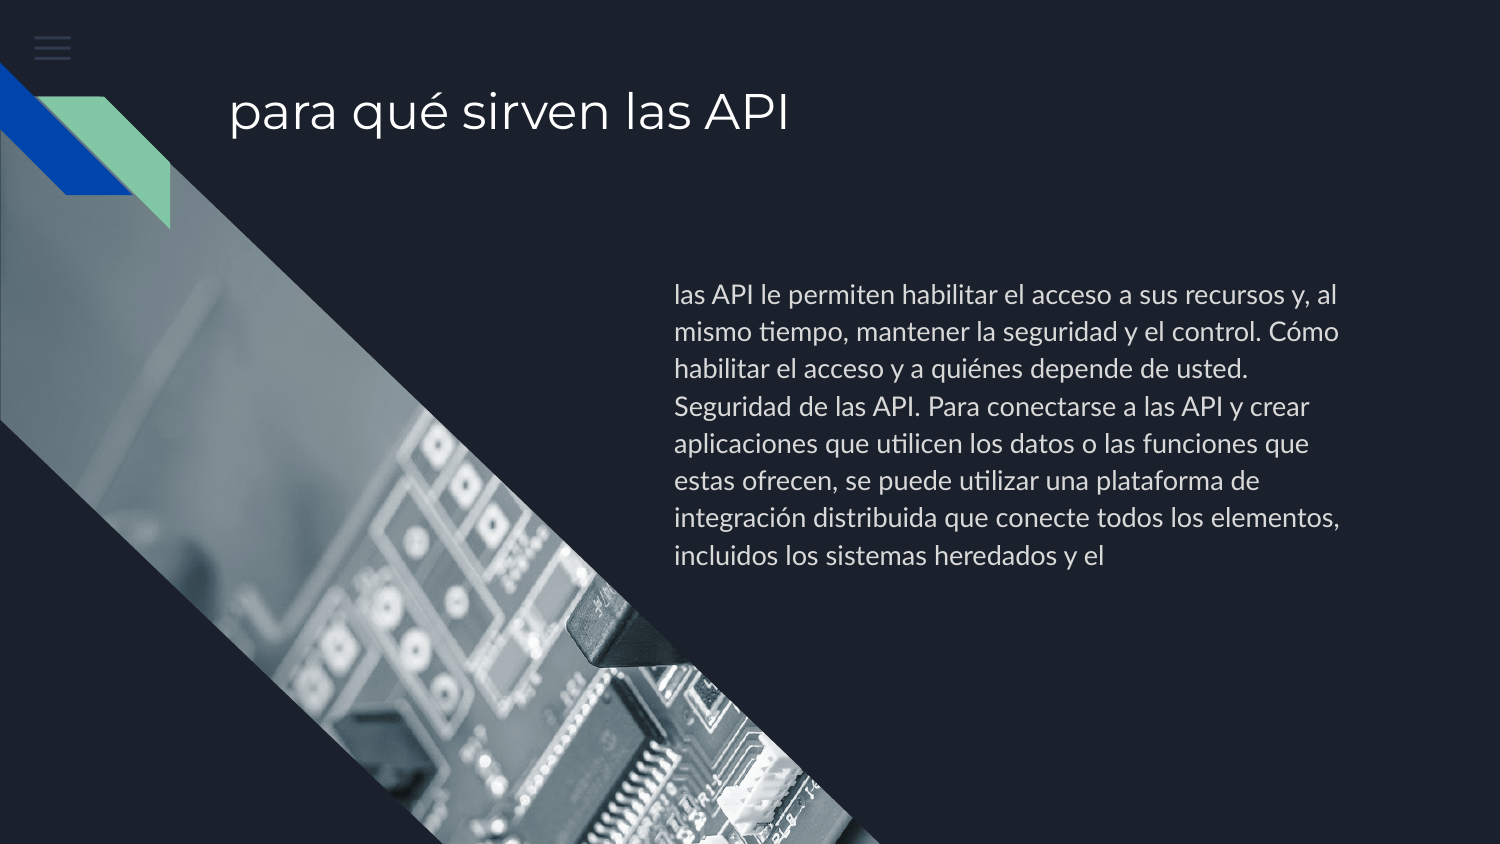

# para qué sirven las API
las API le permiten habilitar el acceso a sus recursos y, al mismo tiempo, mantener la seguridad y el control. Cómo habilitar el acceso y a quiénes depende de usted. Seguridad de las API. Para conectarse a las API y crear aplicaciones que utilicen los datos o las funciones que estas ofrecen, se puede utilizar una plataforma de integración distribuida que conecte todos los elementos, incluidos los sistemas heredados y el